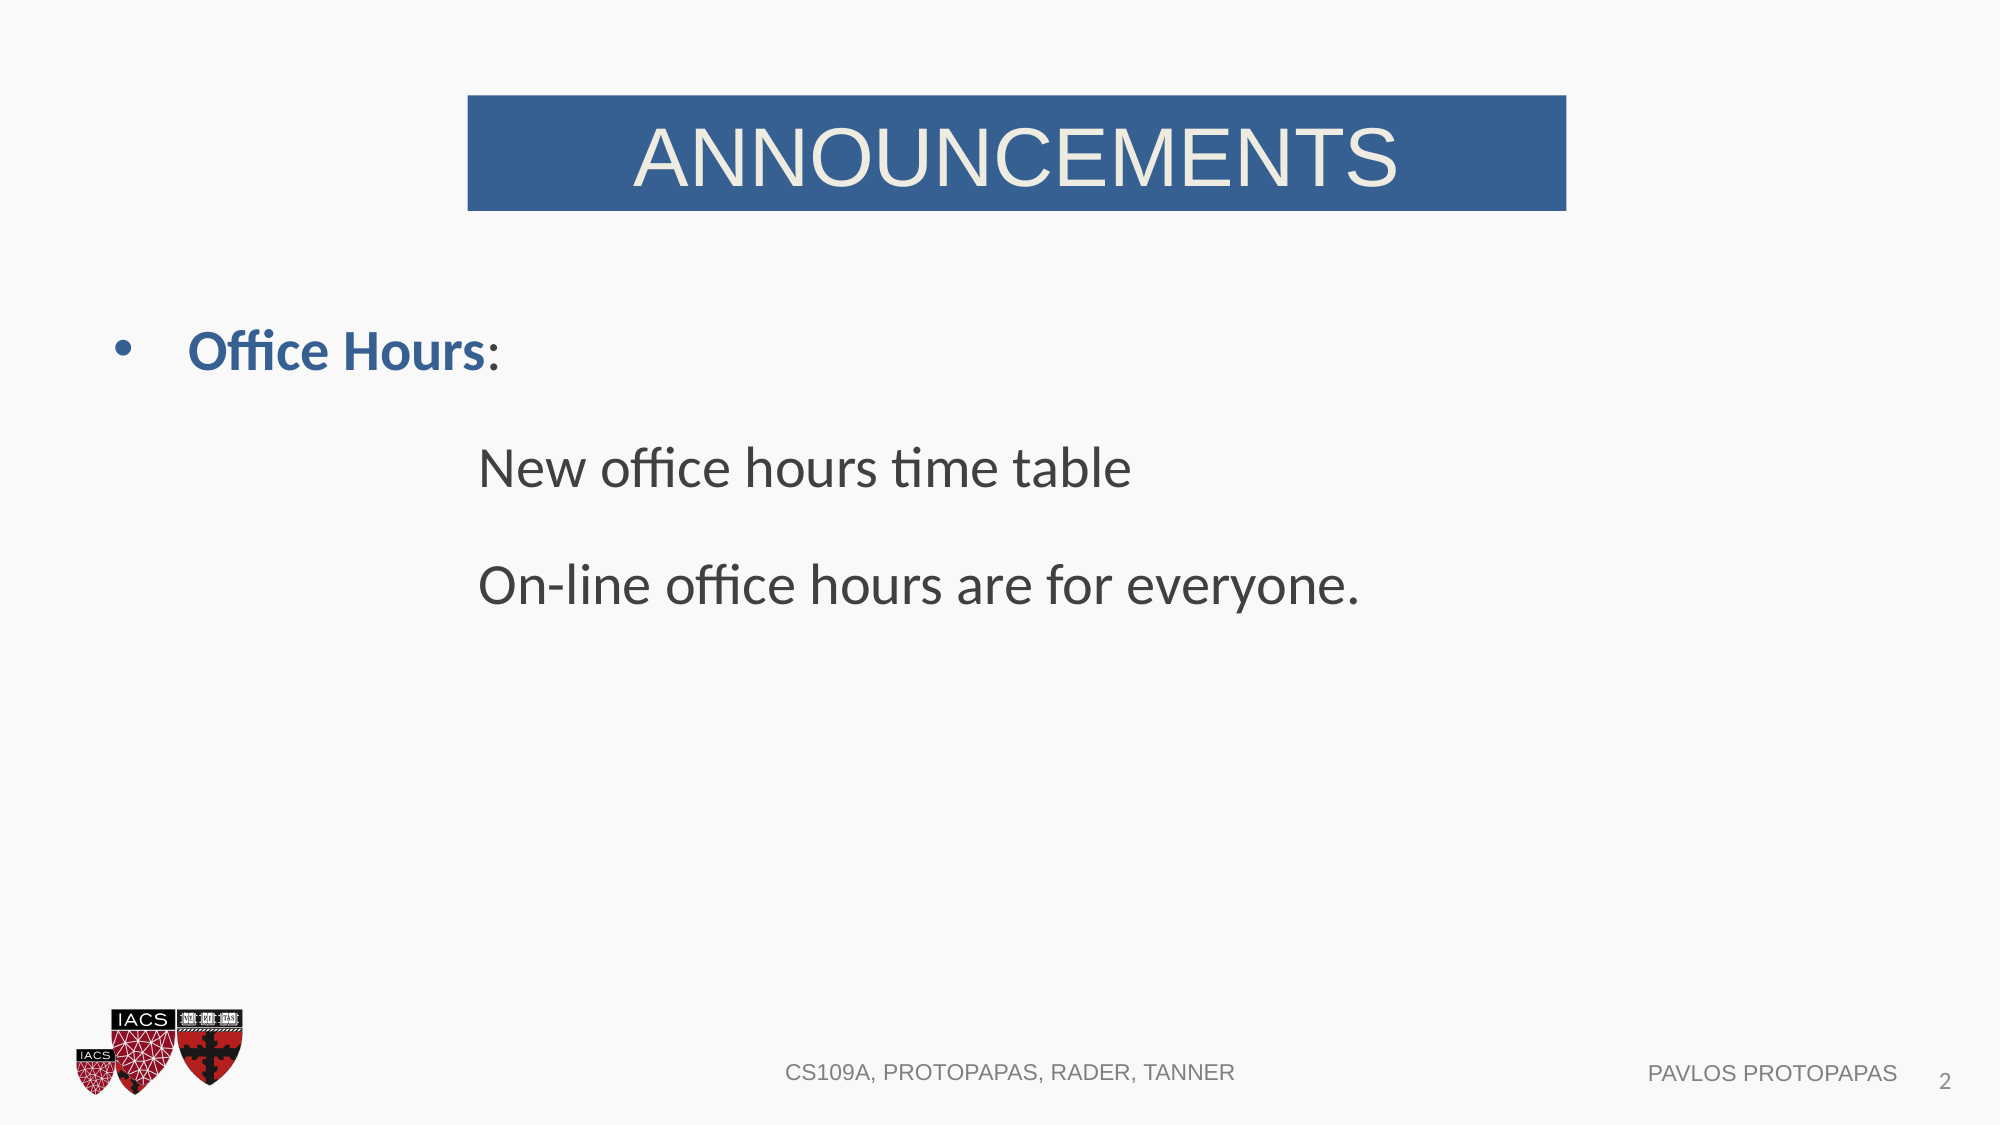

ANNOUNCEMENTS
Office Hours:
		New office hours time table
		On-line office hours are for everyone.
2